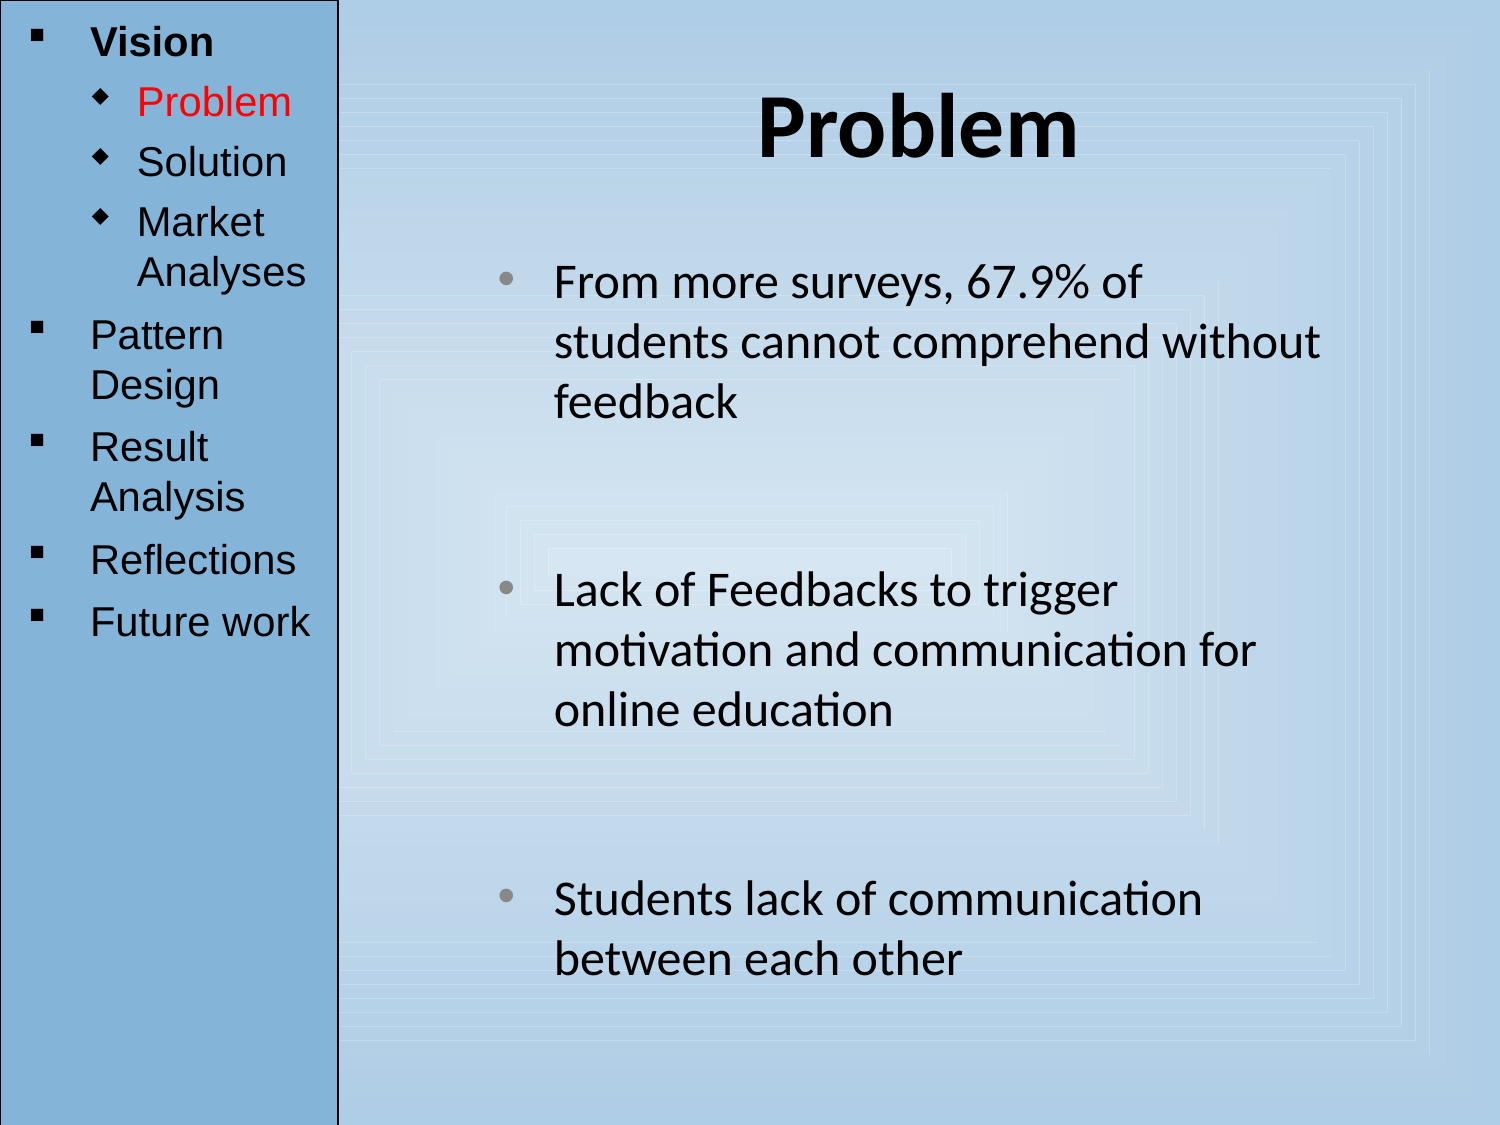

Vision
Problem
Solution
Market Analyses
Pattern Design
Result Analysis
Reflections
Future work
# Problem
From more surveys, 67.9% of students cannot comprehend without feedback

Lack of Feedbacks to trigger motivation and communication for online education

Students lack of communication between each other